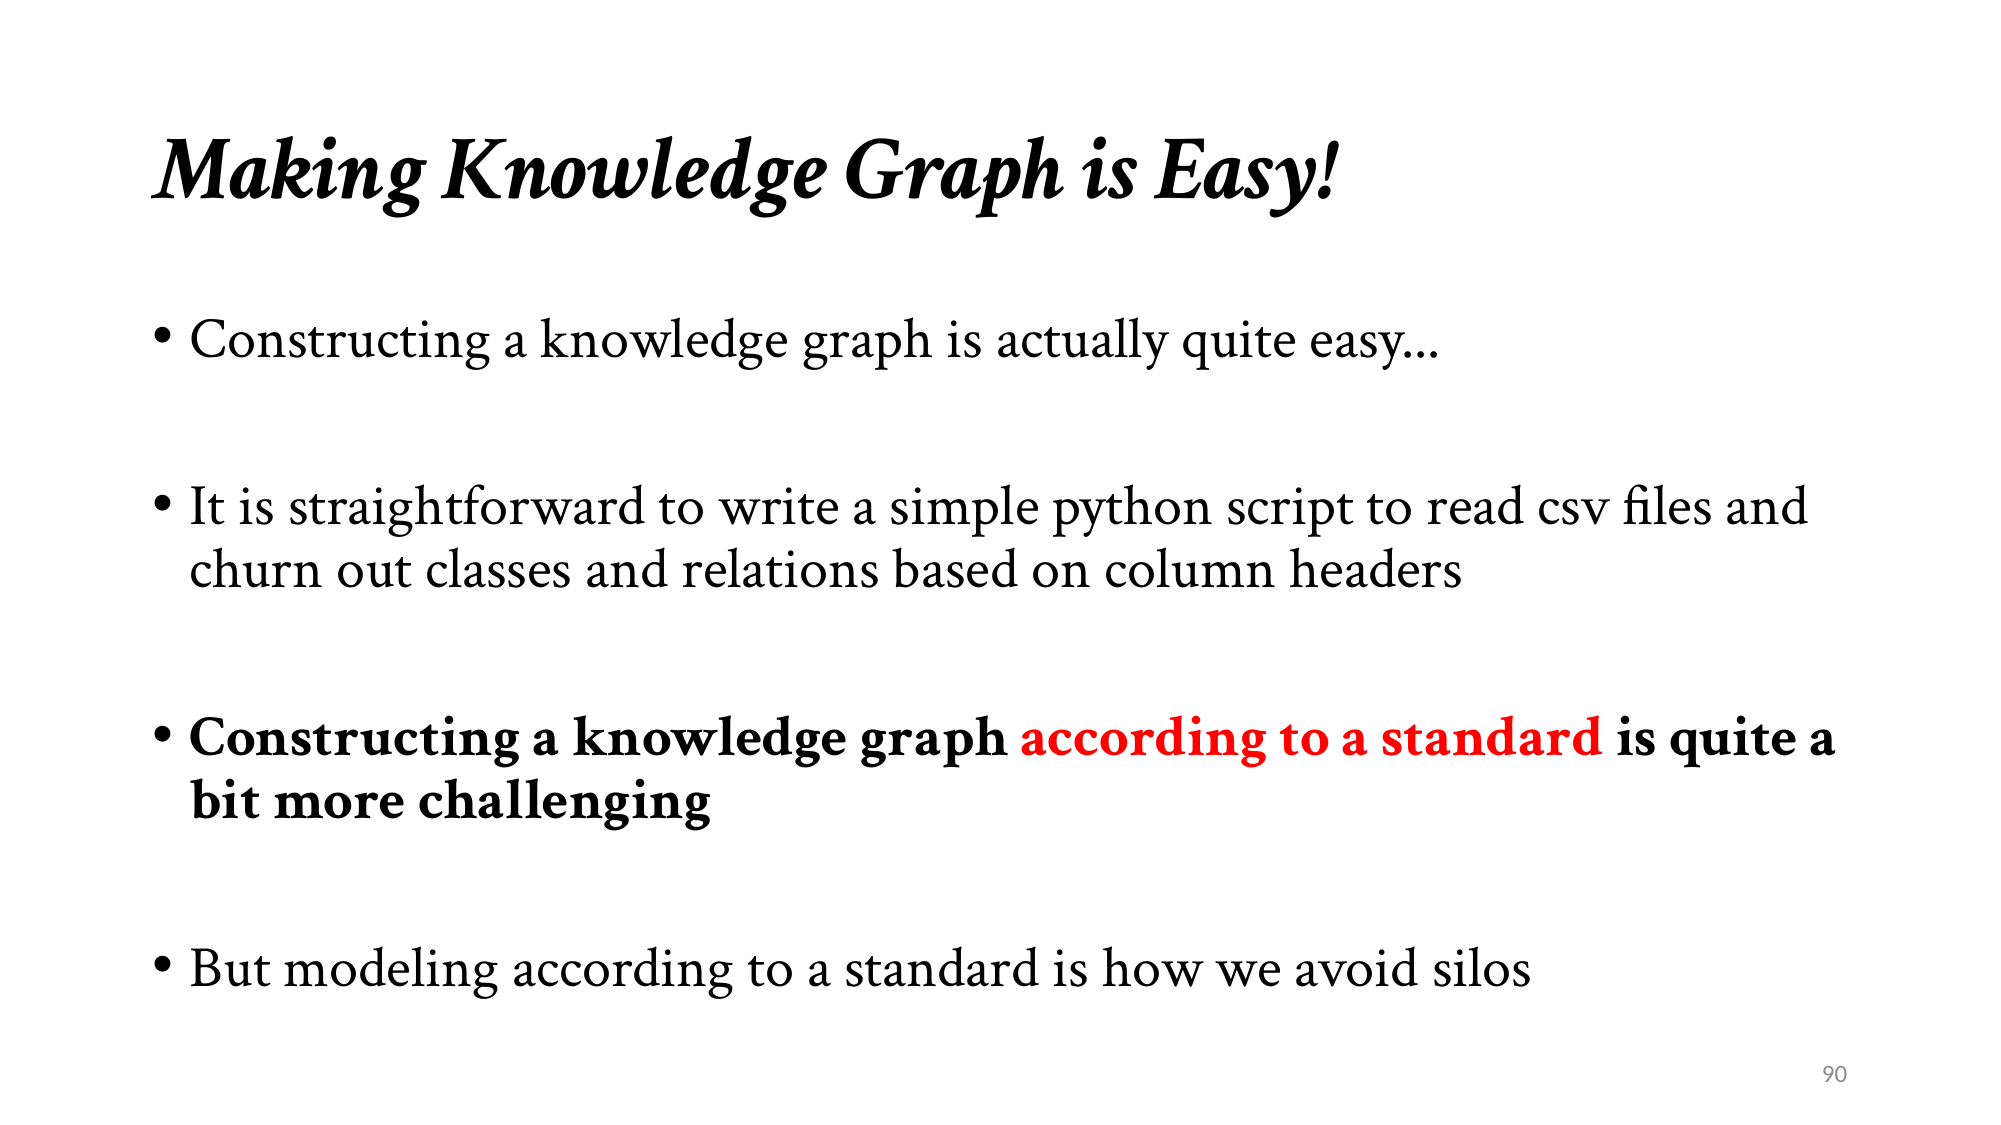

# Making Knowledge Graph is Easy!
Constructing a knowledge graph is actually quite easy...

It is straightforward to write a simple python script to read csv files and churn out classes and relations based on column headers

Constructing a knowledge graph according to a standard is quite a bit more challenging

But modeling according to a standard is how we avoid silos
90